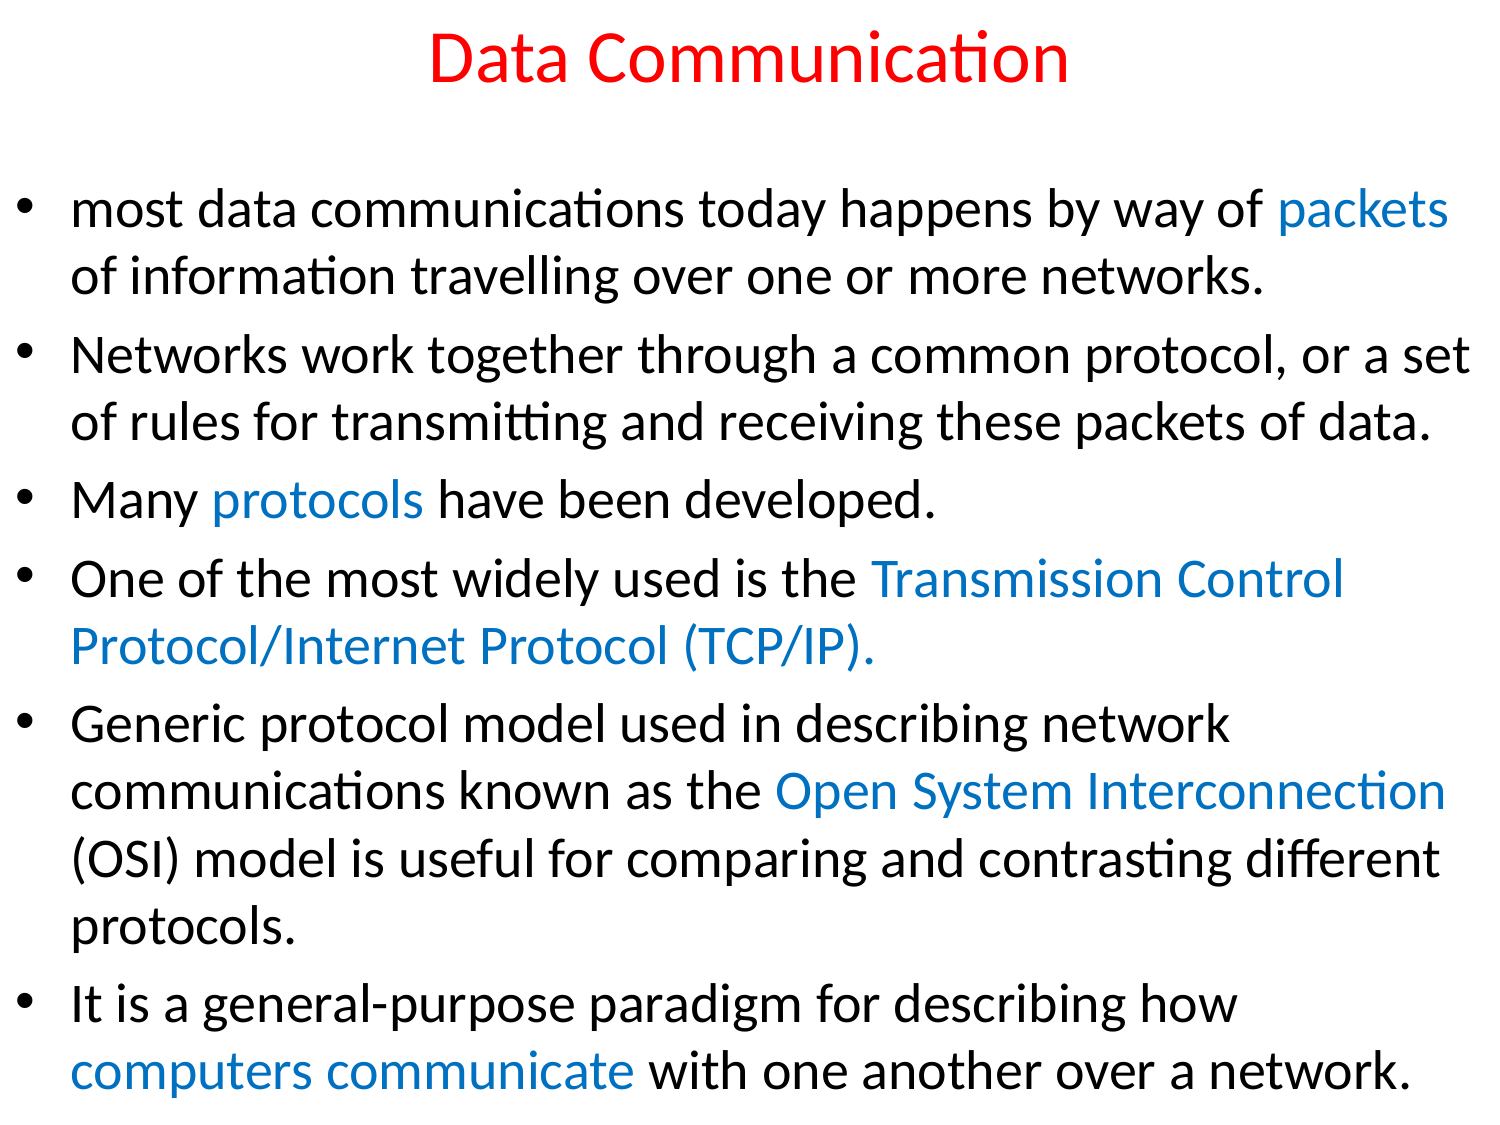

# Data Communication
most data communications today happens by way of packets of information travelling over one or more networks.
Networks work together through a common protocol, or a set of rules for transmitting and receiving these packets of data.
Many protocols have been developed.
One of the most widely used is the Transmission Control Protocol/Internet Protocol (TCP/IP).
Generic protocol model used in describing network communications known as the Open System Interconnection (OSI) model is useful for comparing and contrasting different protocols.
It is a general-purpose paradigm for describing how computers communicate with one another over a network.